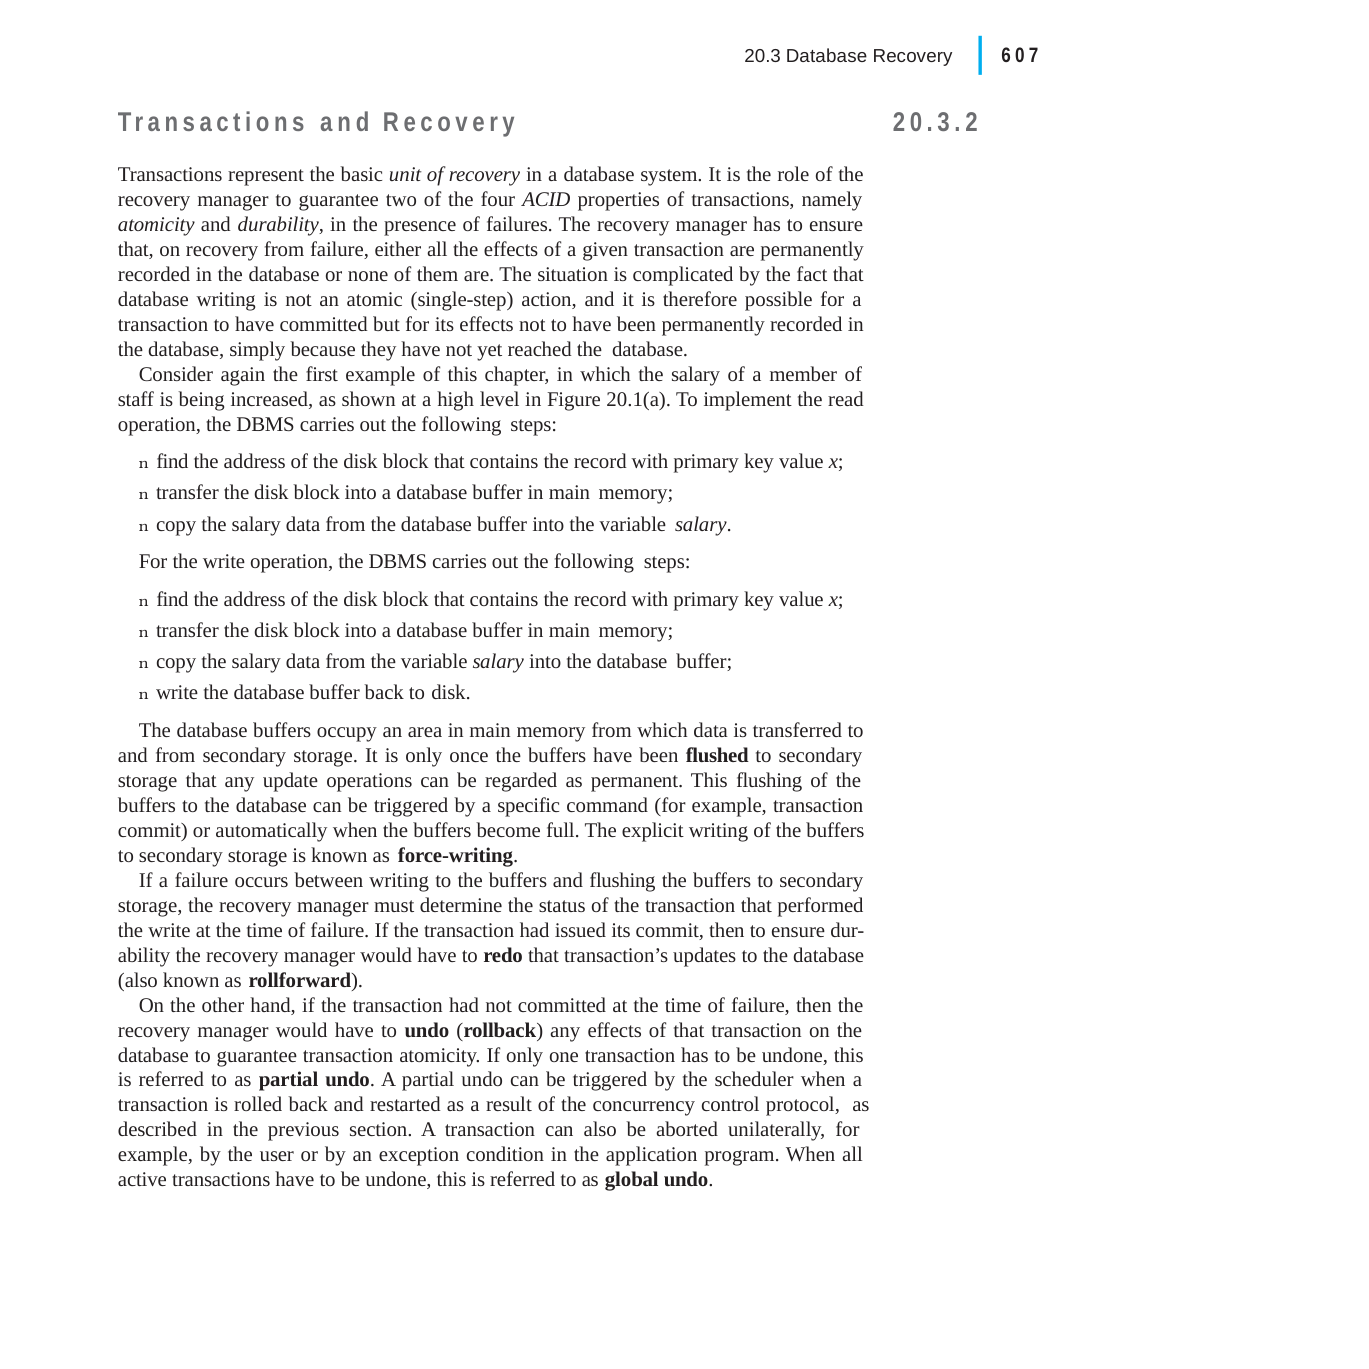

|
607
20.3 Database Recovery
Transactions and Recovery
Transactions represent the basic unit of recovery in a database system. It is the role of the  recovery manager to guarantee two of the four ACID properties of transactions, namely  atomicity and durability, in the presence of failures. The recovery manager has to ensure  that, on recovery from failure, either all the effects of a given transaction are permanently  recorded in the database or none of them are. The situation is complicated by the fact that  database writing is not an atomic (single-step) action, and it is therefore possible for a  transaction to have committed but for its effects not to have been permanently recorded in  the database, simply because they have not yet reached the database.
Consider again the first example of this chapter, in which the salary of a member of  staff is being increased, as shown at a high level in Figure 20.1(a). To implement the read  operation, the DBMS carries out the following steps:
n find the address of the disk block that contains the record with primary key value x;
n transfer the disk block into a database buffer in main memory;
n copy the salary data from the database buffer into the variable salary.
For the write operation, the DBMS carries out the following steps:
n find the address of the disk block that contains the record with primary key value x;
n transfer the disk block into a database buffer in main memory;
n copy the salary data from the variable salary into the database buffer;
n write the database buffer back to disk.
The database buffers occupy an area in main memory from which data is transferred to  and from secondary storage. It is only once the buffers have been flushed to secondary  storage that any update operations can be regarded as permanent. This flushing of the  buffers to the database can be triggered by a specific command (for example, transaction  commit) or automatically when the buffers become full. The explicit writing of the buffers  to secondary storage is known as force-writing.
If a failure occurs between writing to the buffers and flushing the buffers to secondary  storage, the recovery manager must determine the status of the transaction that performed  the write at the time of failure. If the transaction had issued its commit, then to ensure dur-  ability the recovery manager would have to redo that transaction’s updates to the database  (also known as rollforward).
On the other hand, if the transaction had not committed at the time of failure, then the  recovery manager would have to undo (rollback) any effects of that transaction on the  database to guarantee transaction atomicity. If only one transaction has to be undone, this  is referred to as partial undo. A partial undo can be triggered by the scheduler when a  transaction is rolled back and restarted as a result of the concurrency control protocol,  as described in the previous section. A transaction can also be aborted unilaterally, for  example, by the user or by an exception condition in the application program. When all  active transactions have to be undone, this is referred to as global undo.
20.3.2